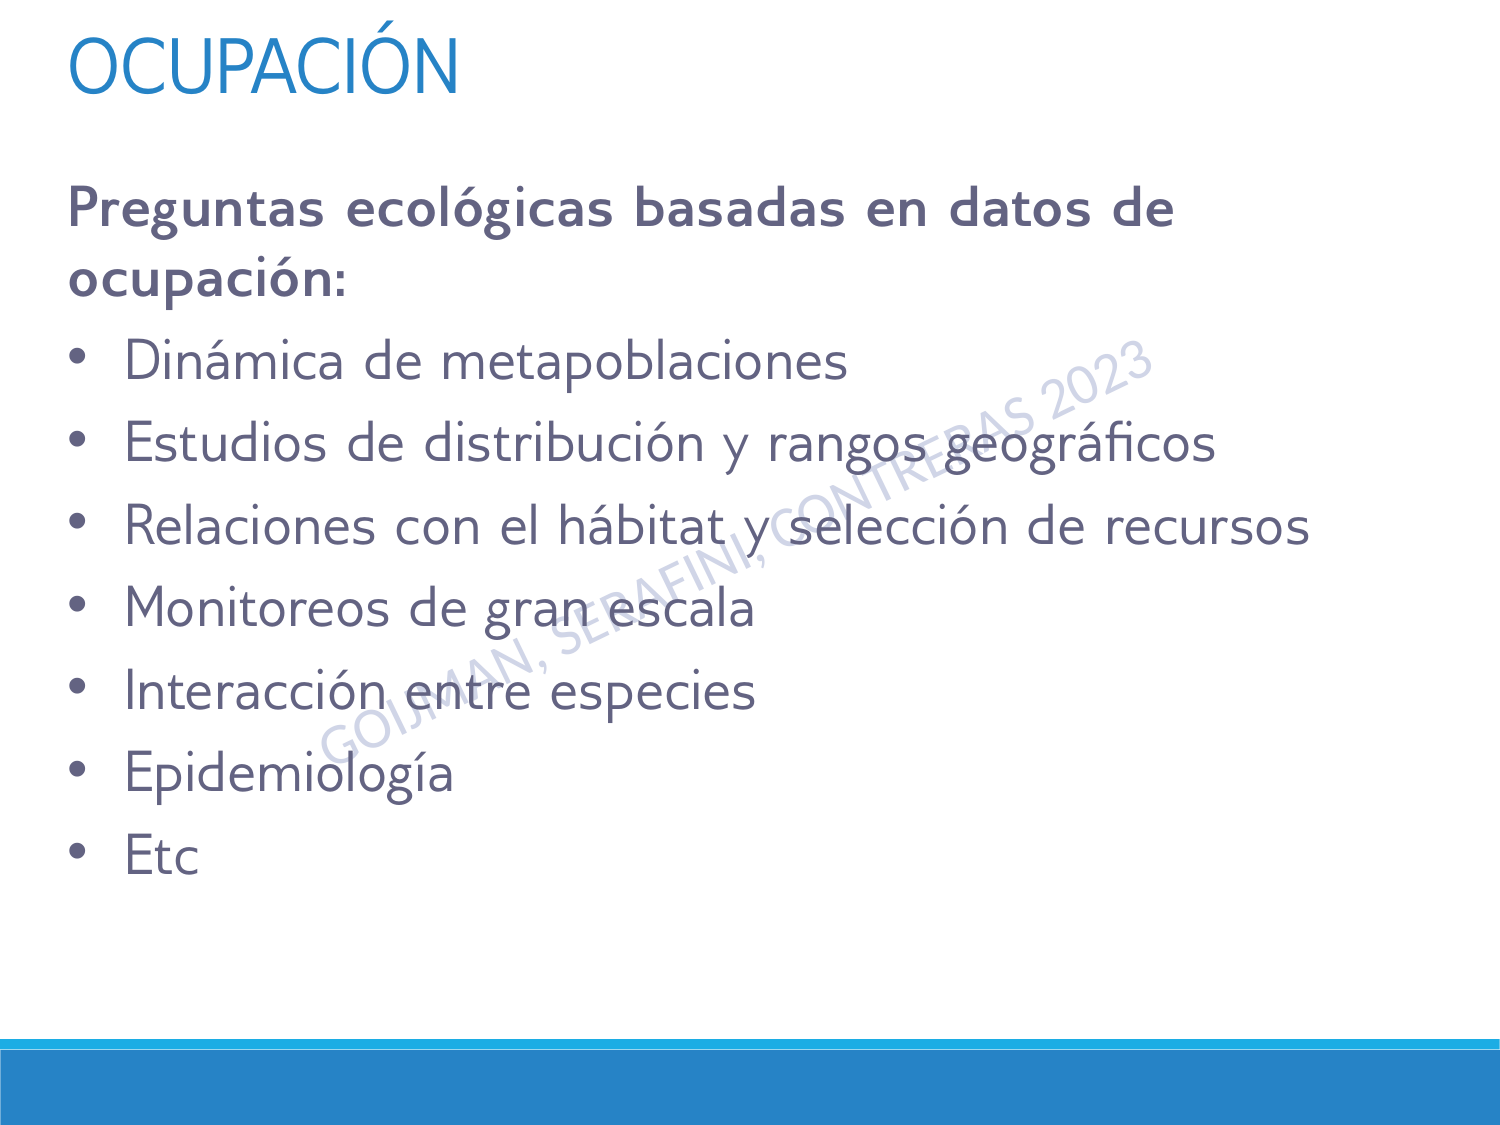

OCUPACIÓN
Preguntas ecológicas basadas en datos de ocupación:
Dinámica de metapoblaciones
Estudios de distribución y rangos geográficos
Relaciones con el hábitat y selección de recursos
Monitoreos de gran escala
Interacción entre especies
Epidemiología
Etc